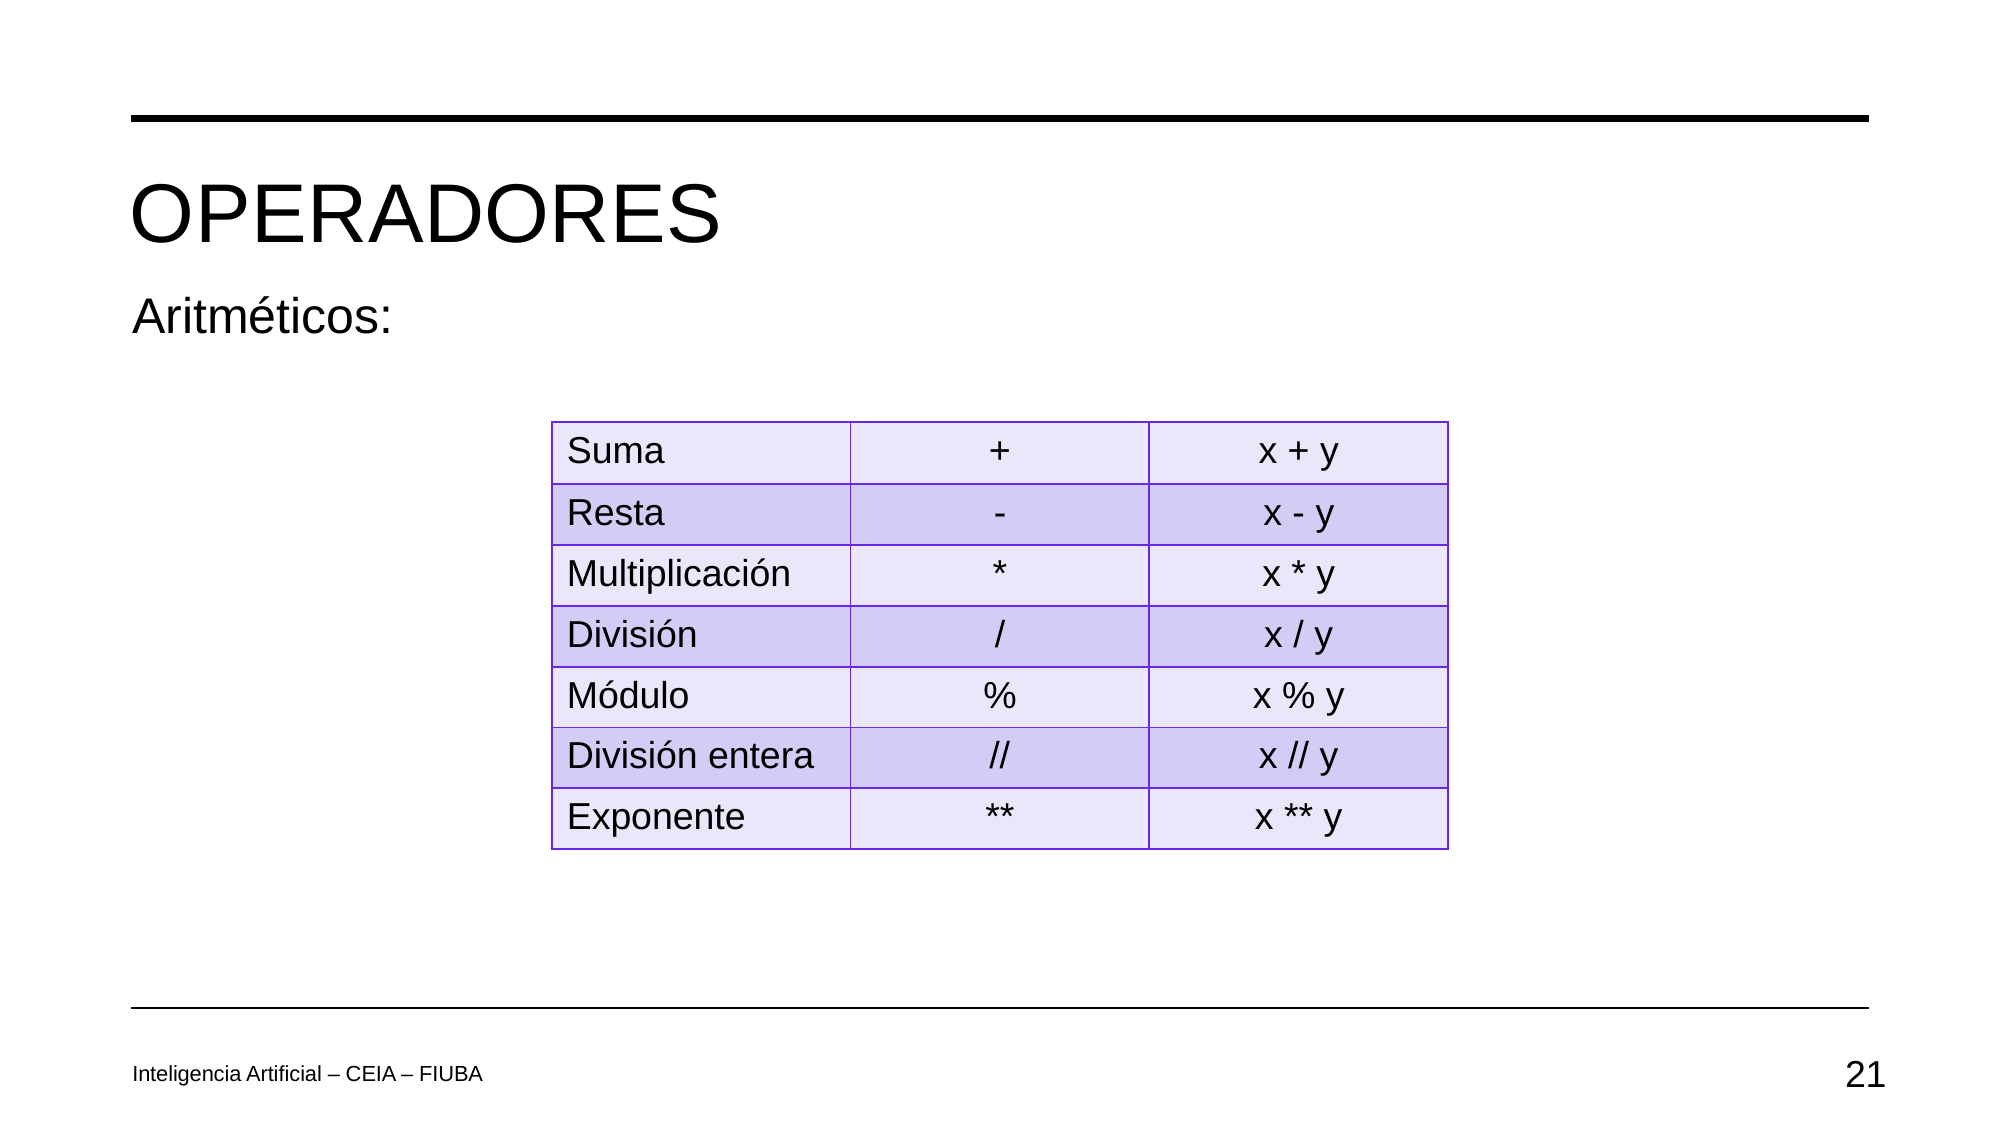

# Operadores
Aritméticos:
| Suma | + | x + y |
| --- | --- | --- |
| Resta | - | x - y |
| Multiplicación | \* | x \* y |
| División | / | x / y |
| Módulo | % | x % y |
| División entera | // | x // y |
| Exponente | \*\* | x \*\* y |
Inteligencia Artificial – CEIA – FIUBA
21